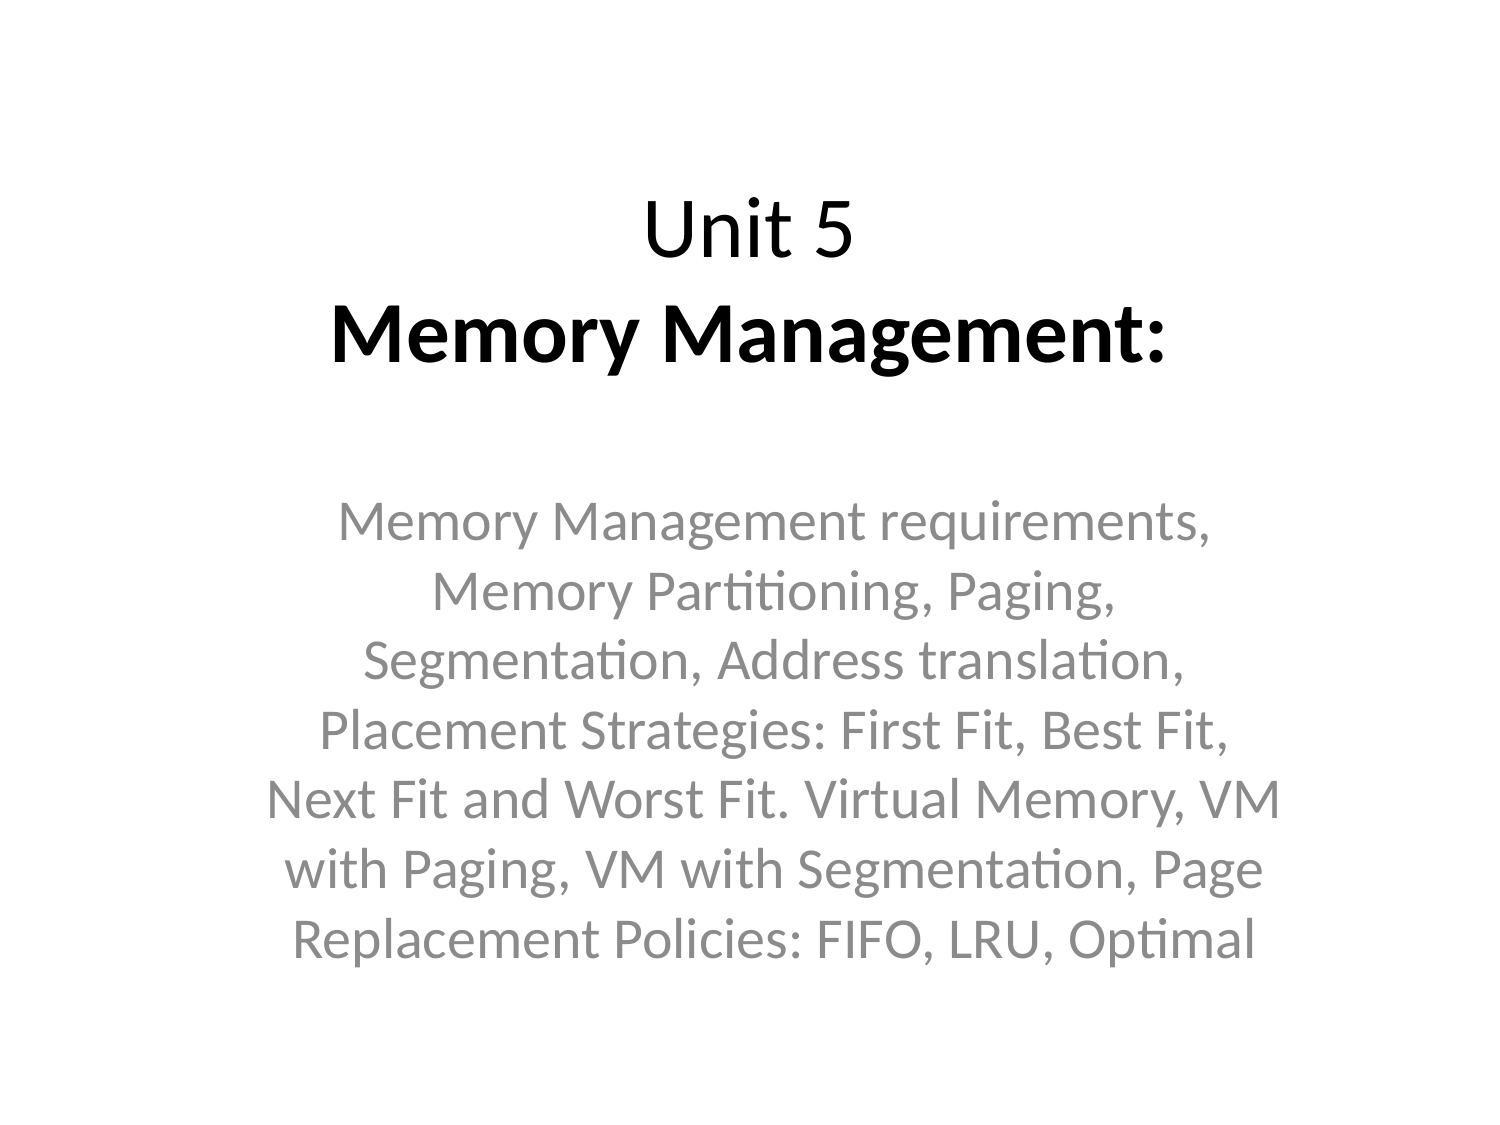

# Unit 5 Memory Management:
Memory Management requirements, Memory Partitioning, Paging, Segmentation, Address translation, Placement Strategies: First Fit, Best Fit, Next Fit and Worst Fit. Virtual Memory, VM with Paging, VM with Segmentation, Page Replacement Policies: FIFO, LRU, Optimal